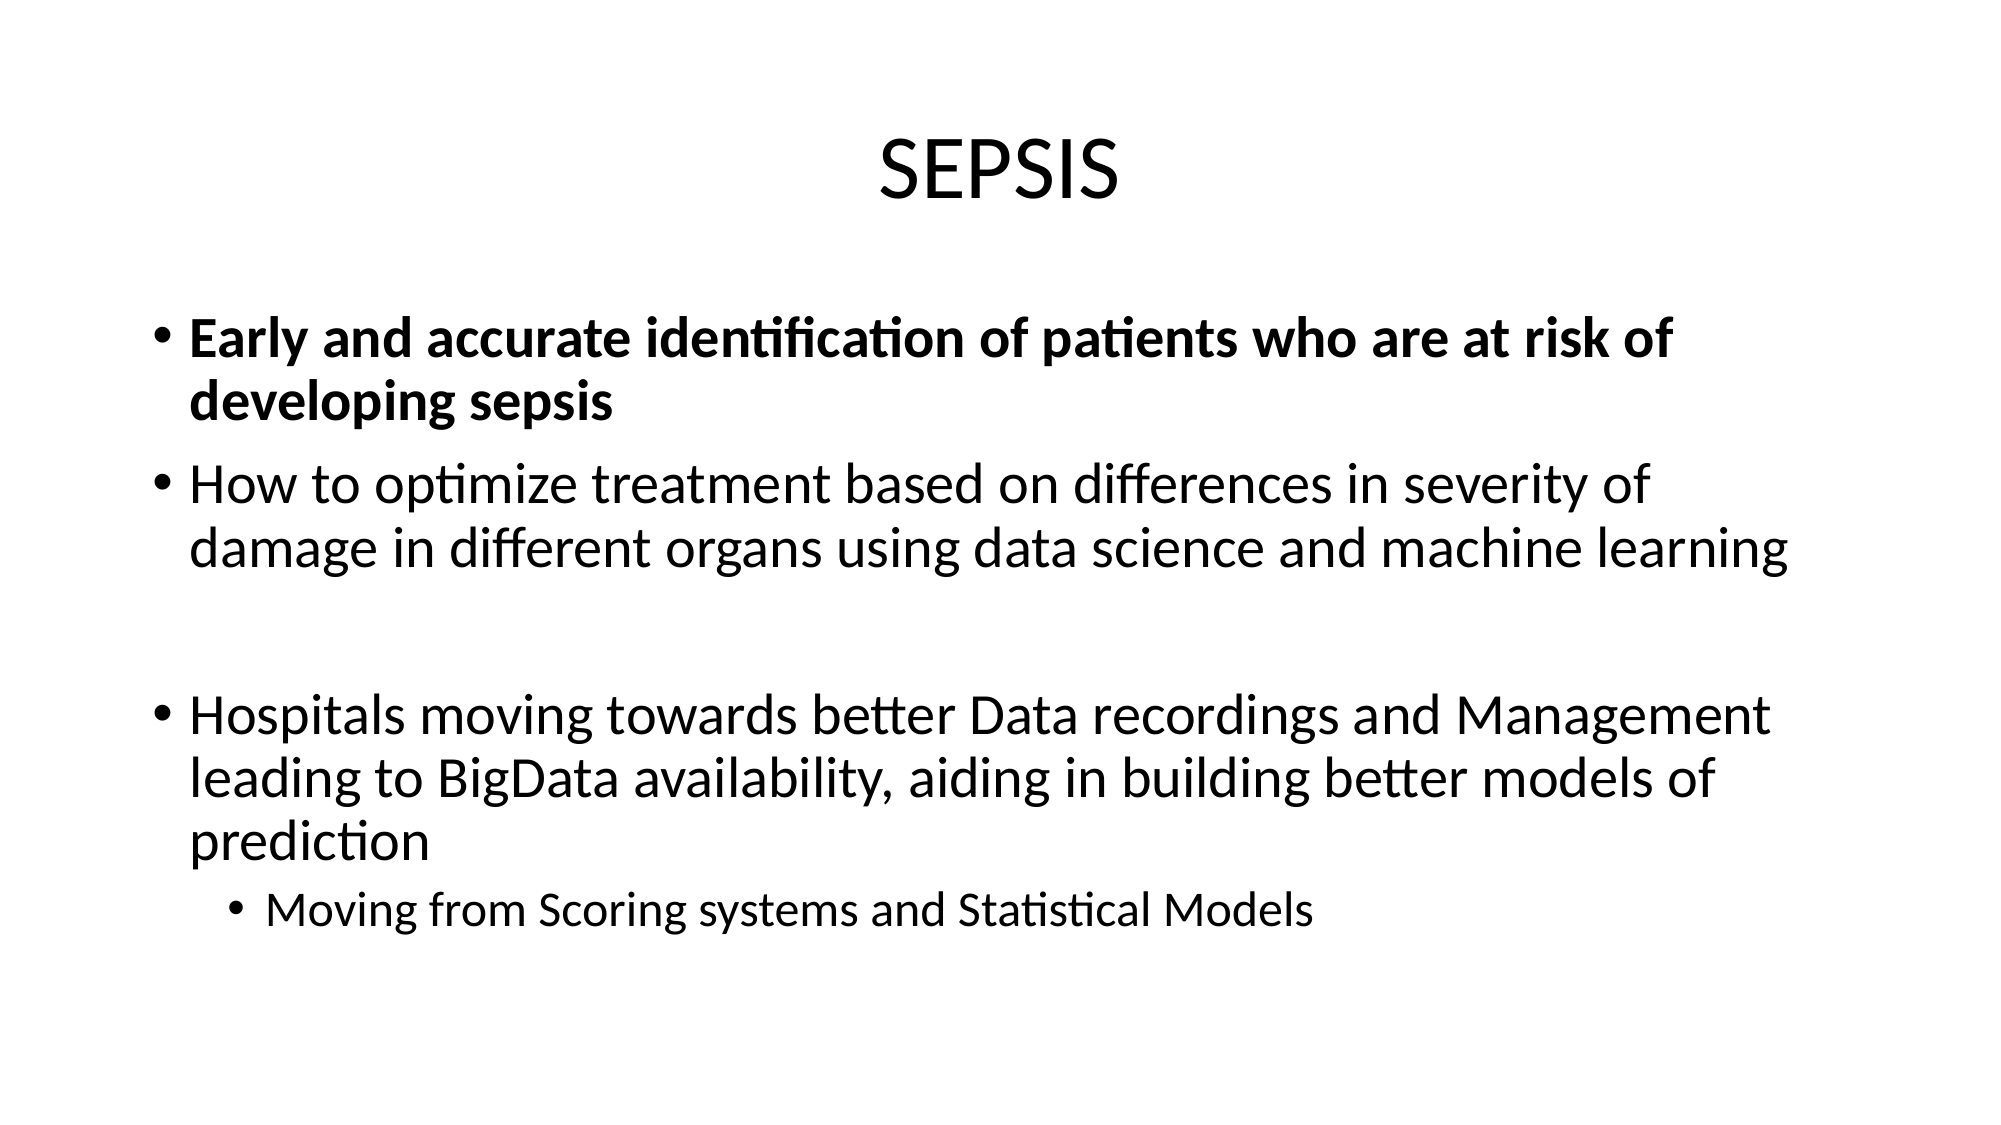

# SEPSIS
Early and accurate identification of patients who are at risk of developing sepsis
How to optimize treatment based on differences in severity of damage in different organs using data science and machine learning

Hospitals moving towards better Data recordings and Management leading to BigData availability, aiding in building better models of prediction
Moving from Scoring systems and Statistical Models